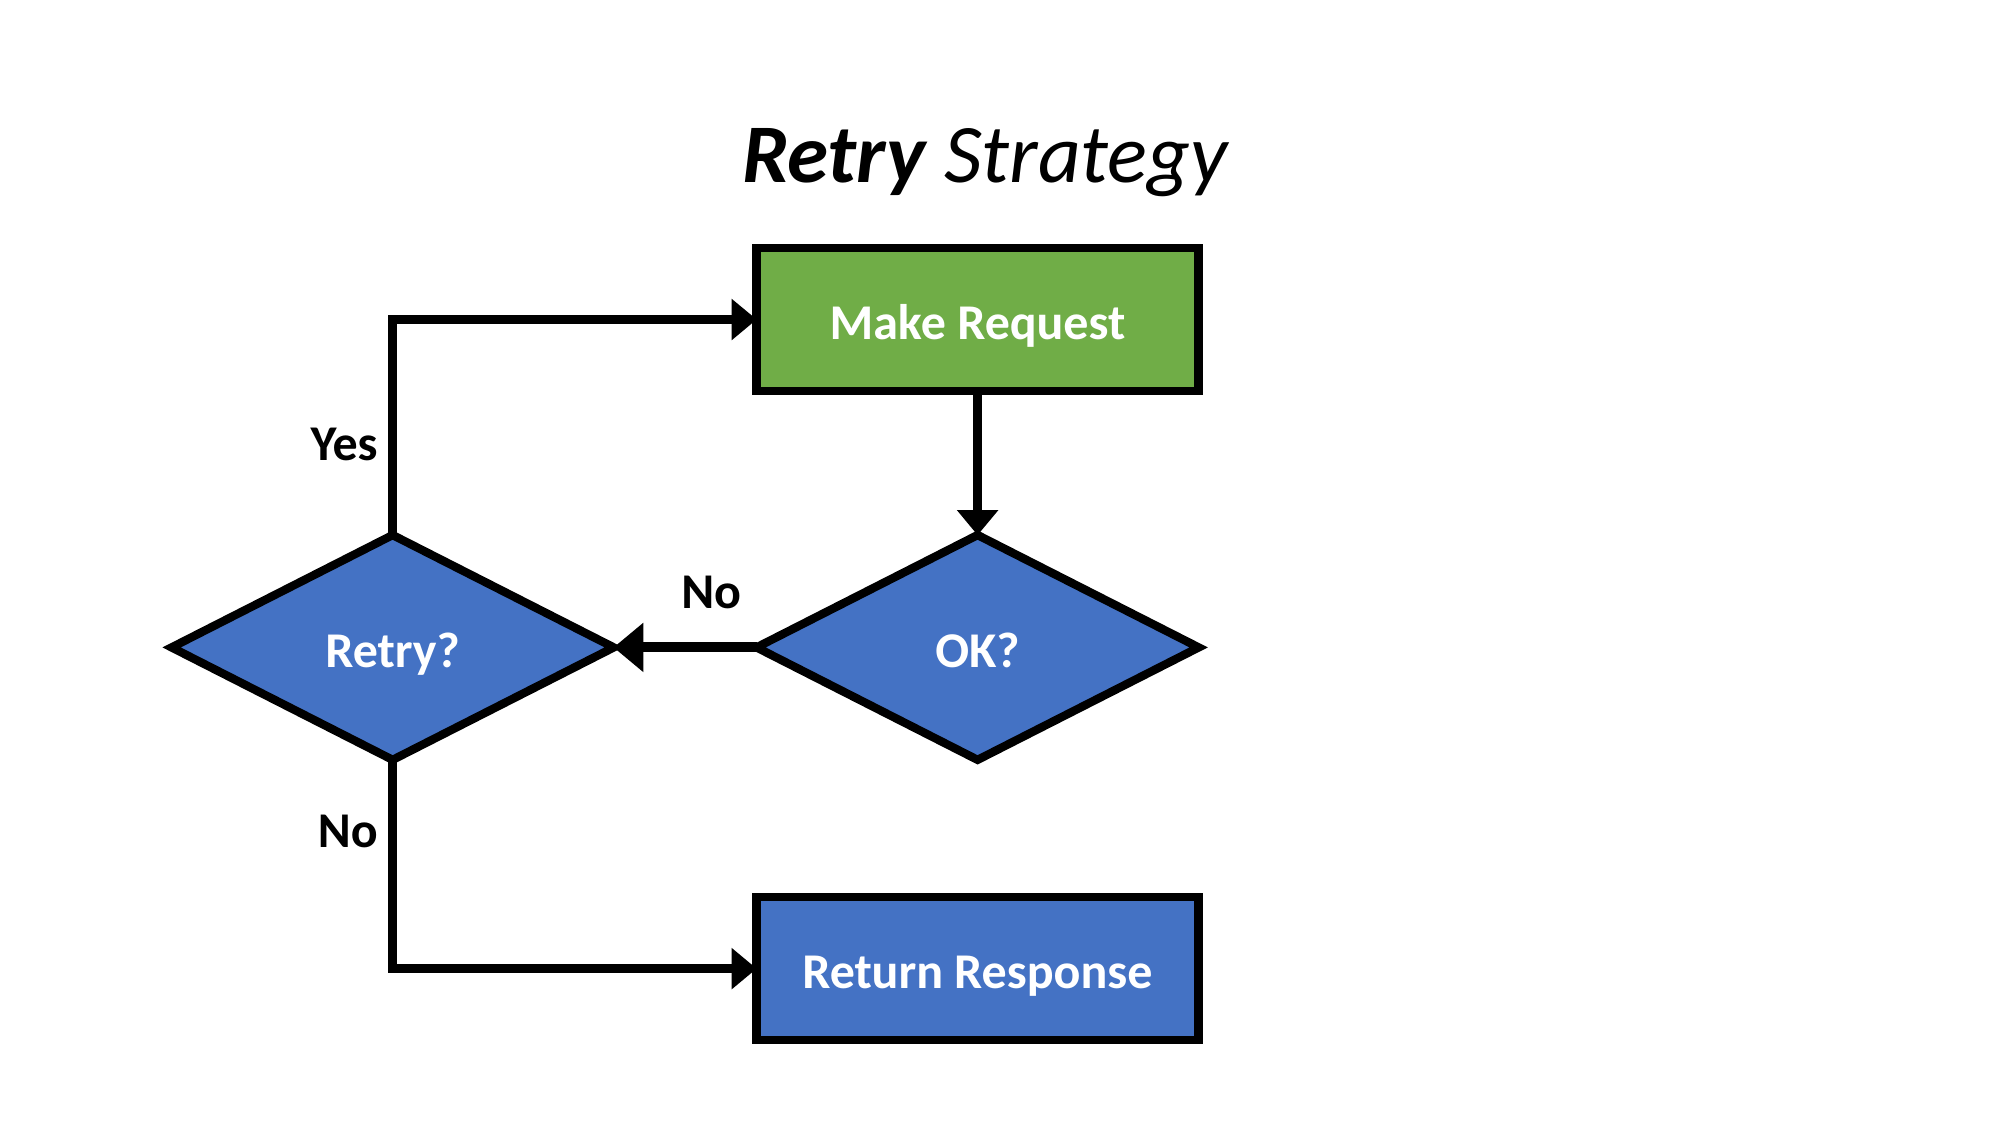

Retry Strategy
Make Request
Yes
Retry?
OK?
No
No
Return Response